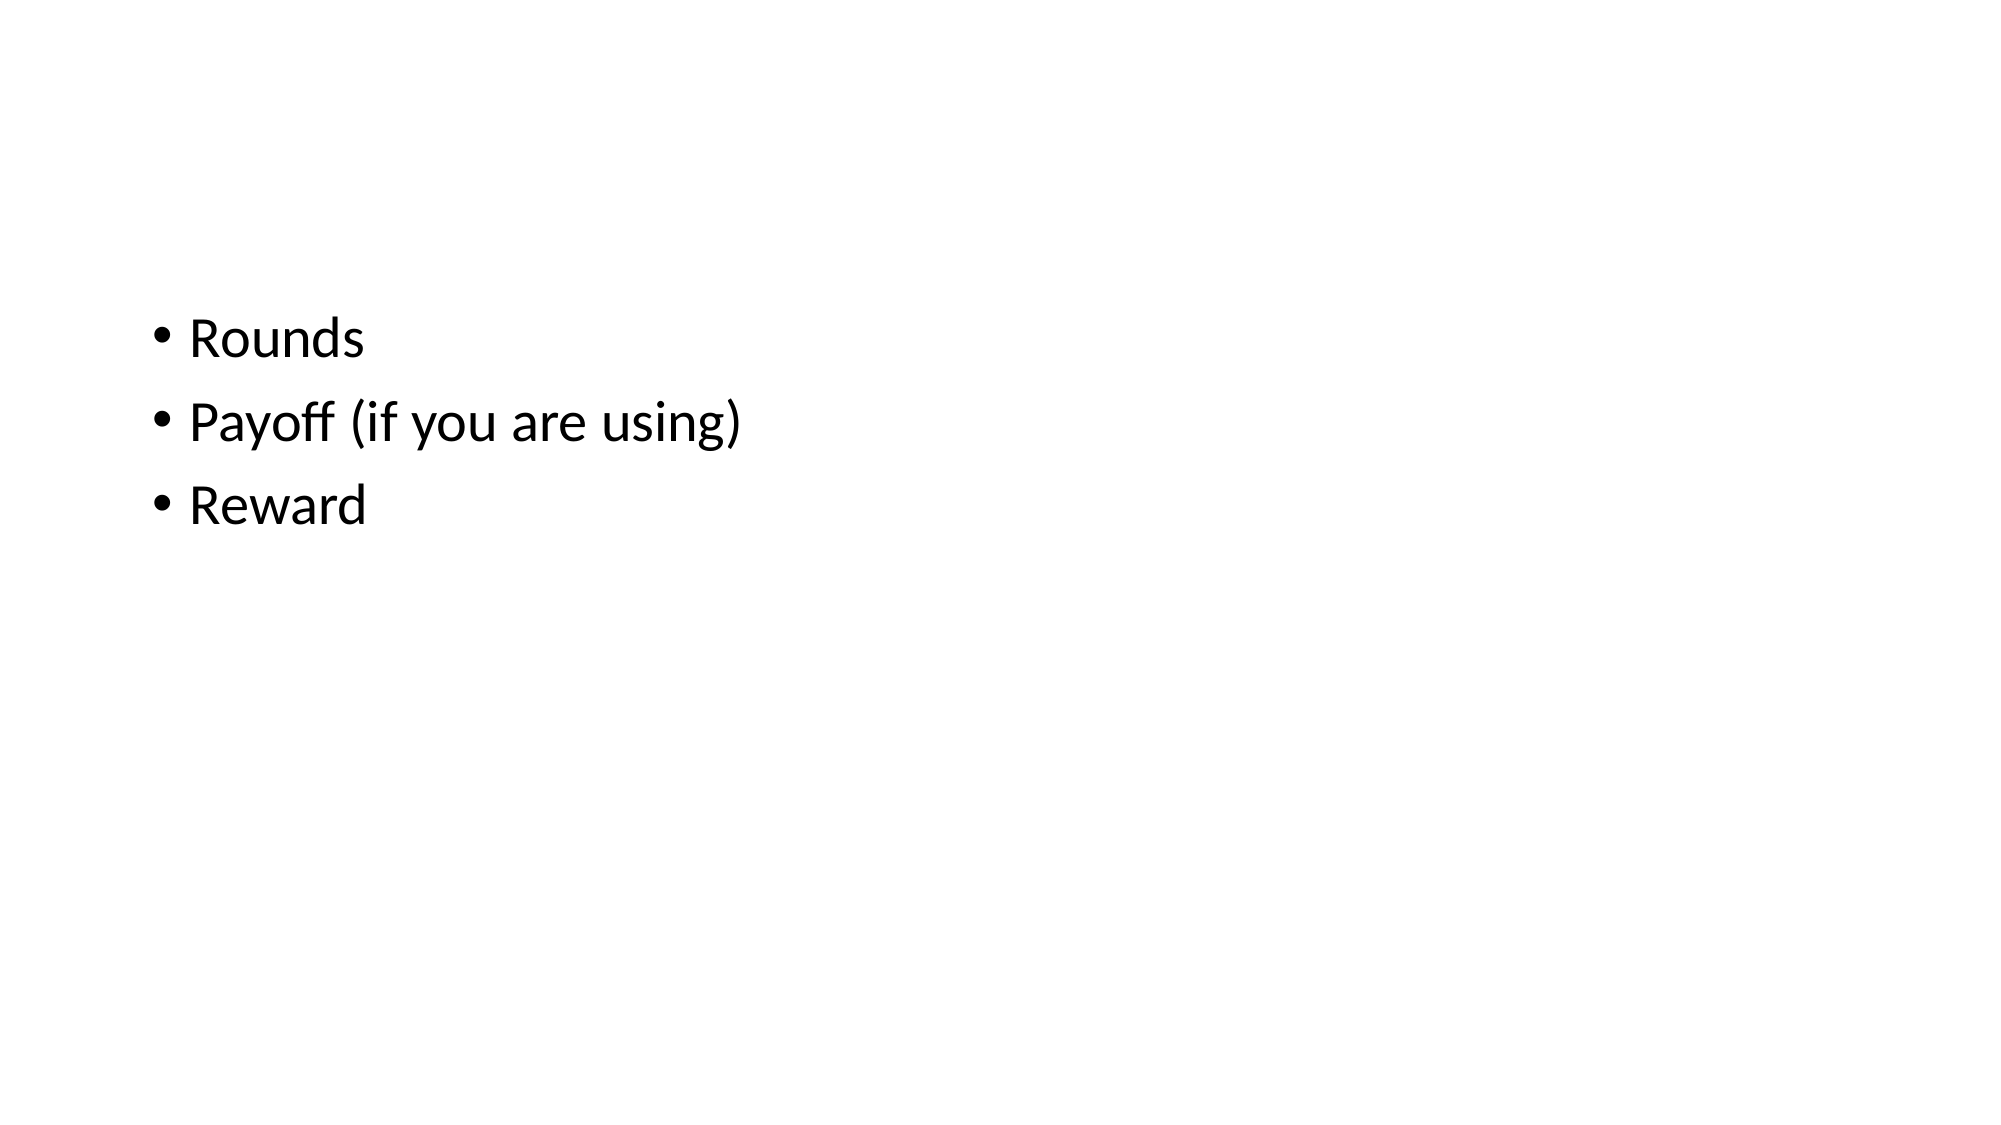

#
Rounds
Payoff (if you are using)
Reward